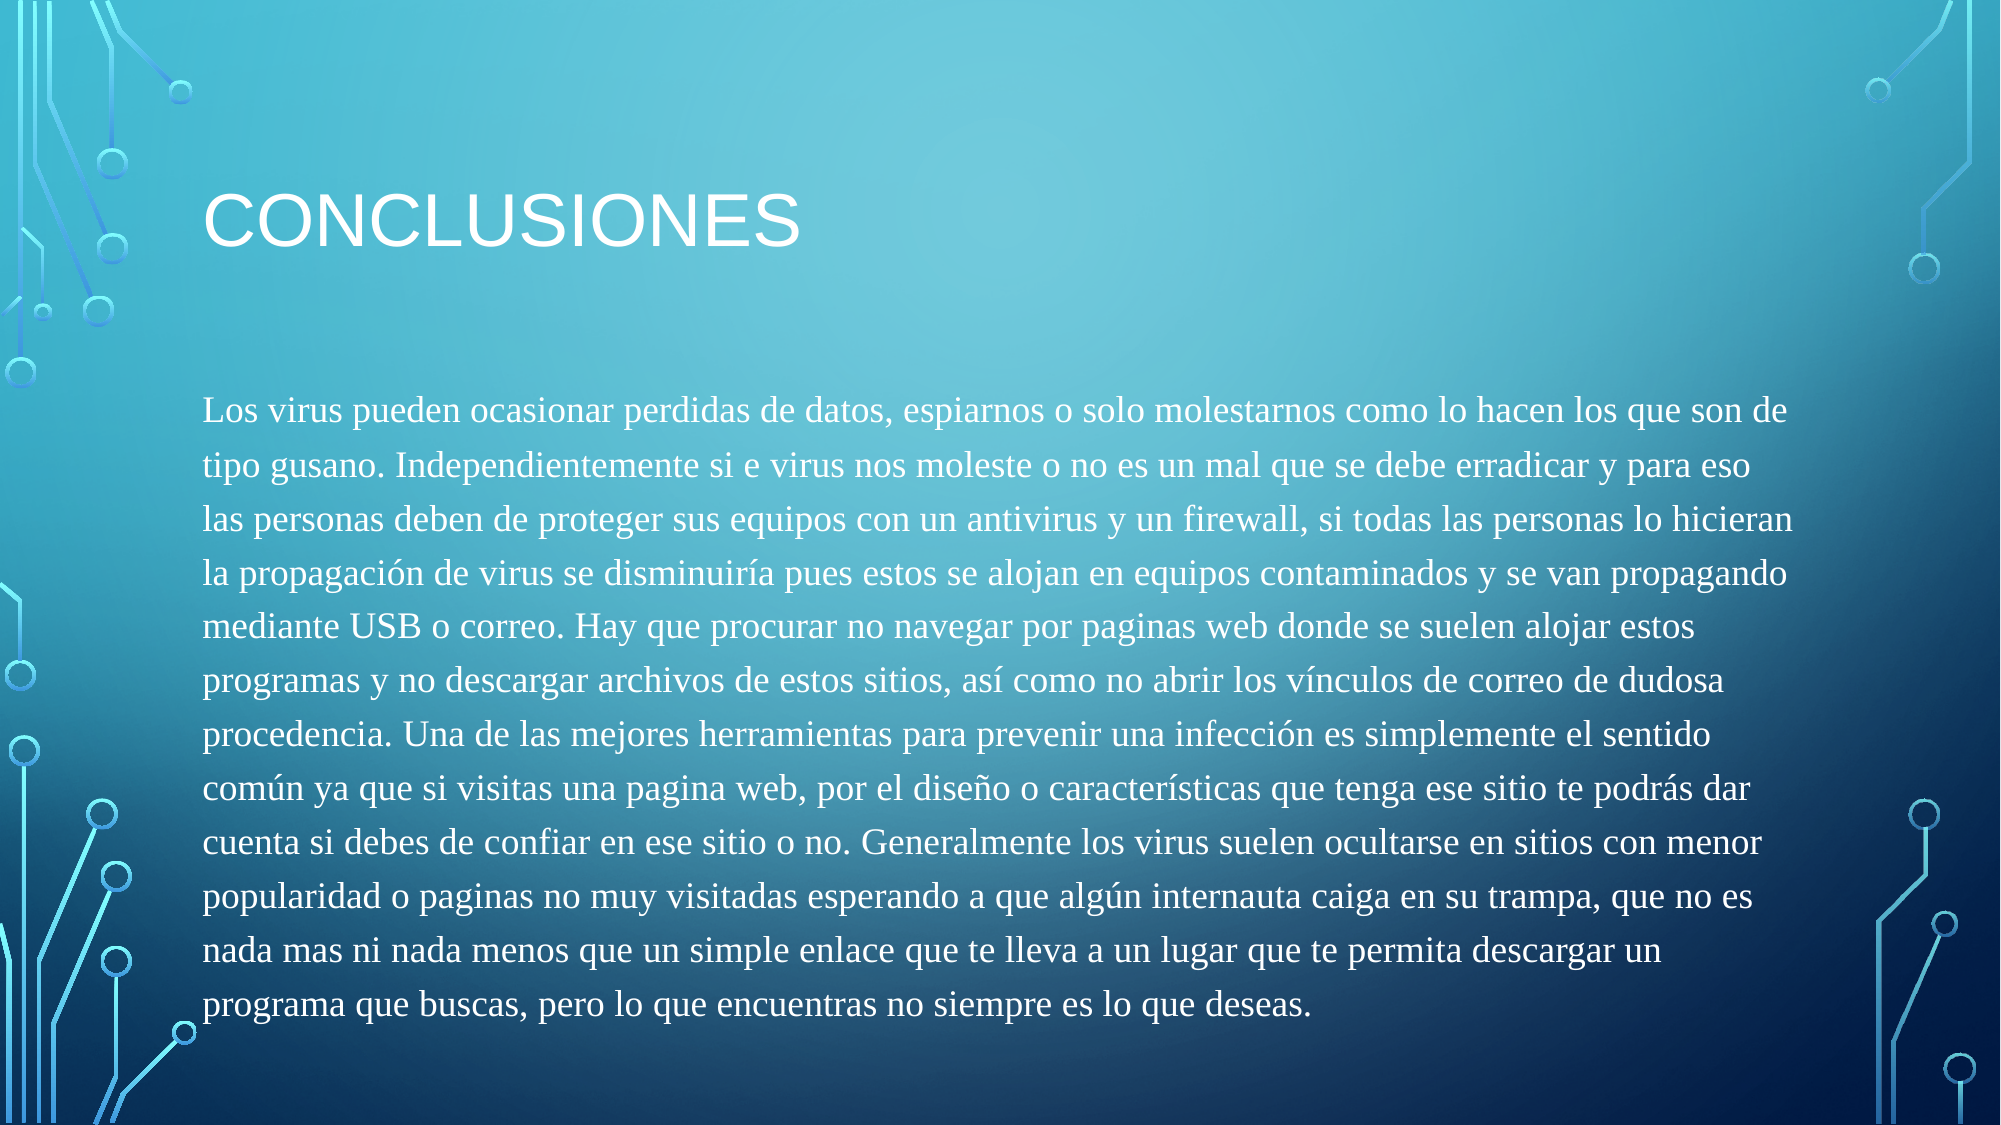

# conclusiones
Los virus pueden ocasionar perdidas de datos, espiarnos o solo molestarnos como lo hacen los que son de tipo gusano. Independientemente si e virus nos moleste o no es un mal que se debe erradicar y para eso las personas deben de proteger sus equipos con un antivirus y un firewall, si todas las personas lo hicieran la propagación de virus se disminuiría pues estos se alojan en equipos contaminados y se van propagando mediante USB o correo. Hay que procurar no navegar por paginas web donde se suelen alojar estos programas y no descargar archivos de estos sitios, así como no abrir los vínculos de correo de dudosa procedencia. Una de las mejores herramientas para prevenir una infección es simplemente el sentido común ya que si visitas una pagina web, por el diseño o características que tenga ese sitio te podrás dar cuenta si debes de confiar en ese sitio o no. Generalmente los virus suelen ocultarse en sitios con menor popularidad o paginas no muy visitadas esperando a que algún internauta caiga en su trampa, que no es nada mas ni nada menos que un simple enlace que te lleva a un lugar que te permita descargar un programa que buscas, pero lo que encuentras no siempre es lo que deseas.